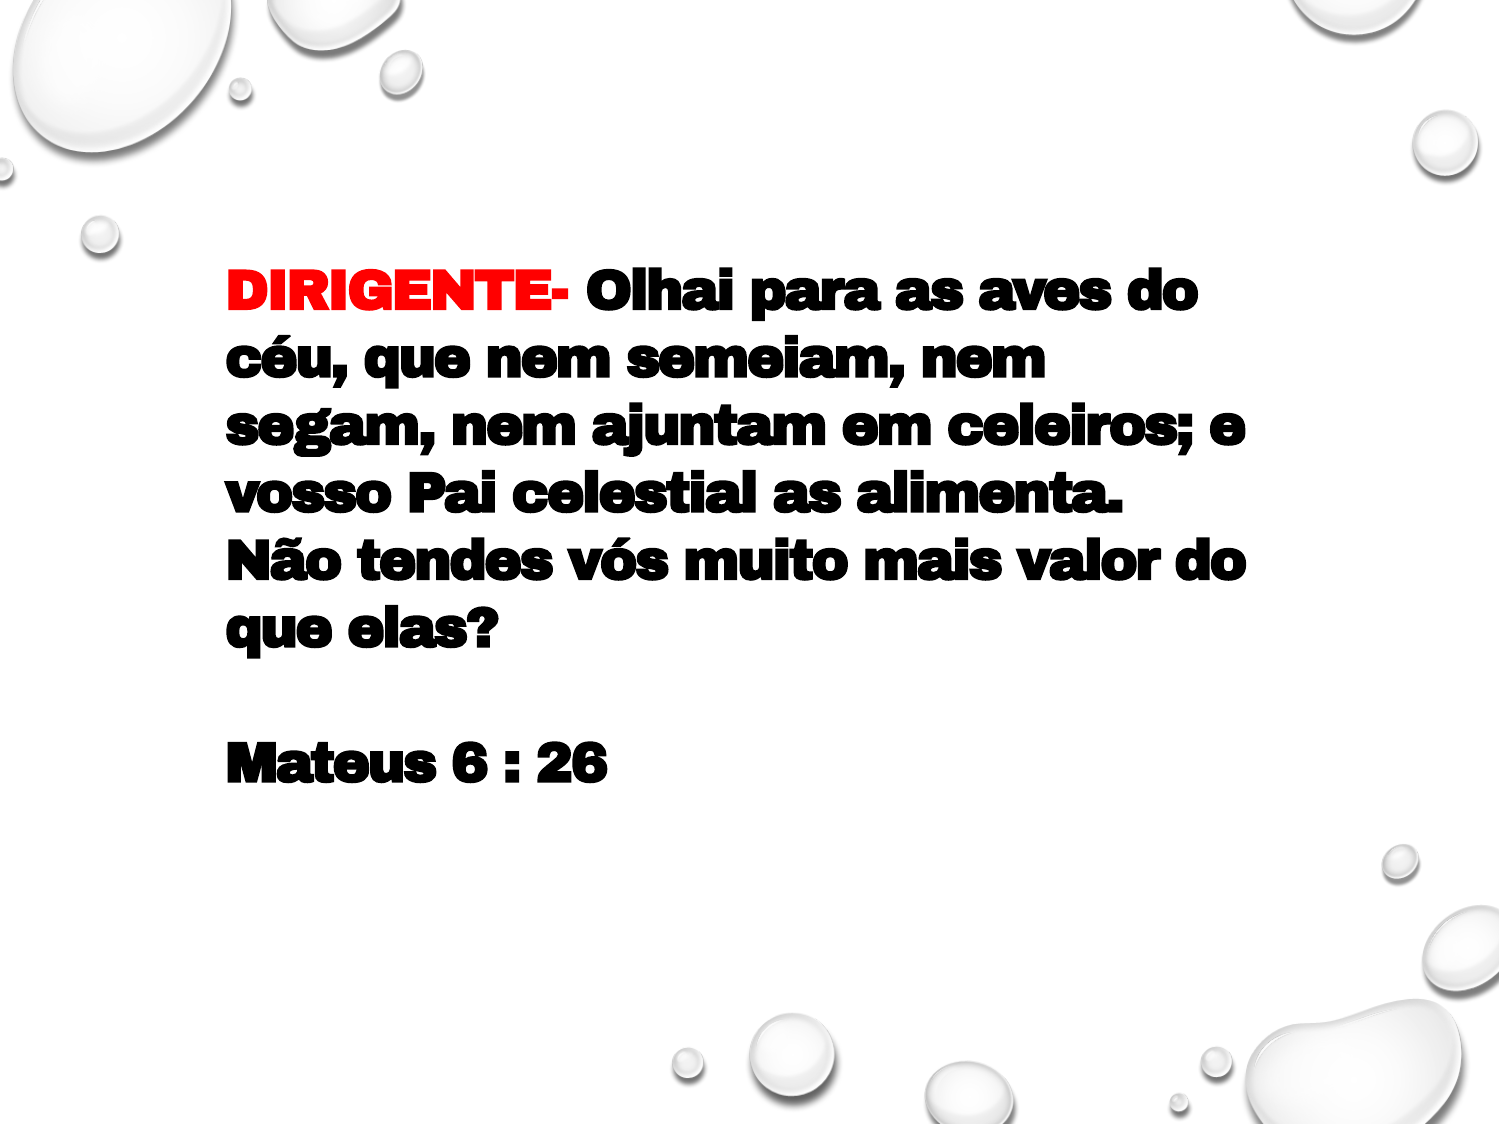

DIRIGENTE- Olhai para as aves do céu, que nem semeiam, nem segam, nem ajuntam em celeiros; e vosso Pai celestial as alimenta. Não tendes vós muito mais valor do que elas?

Mateus 6 : 26